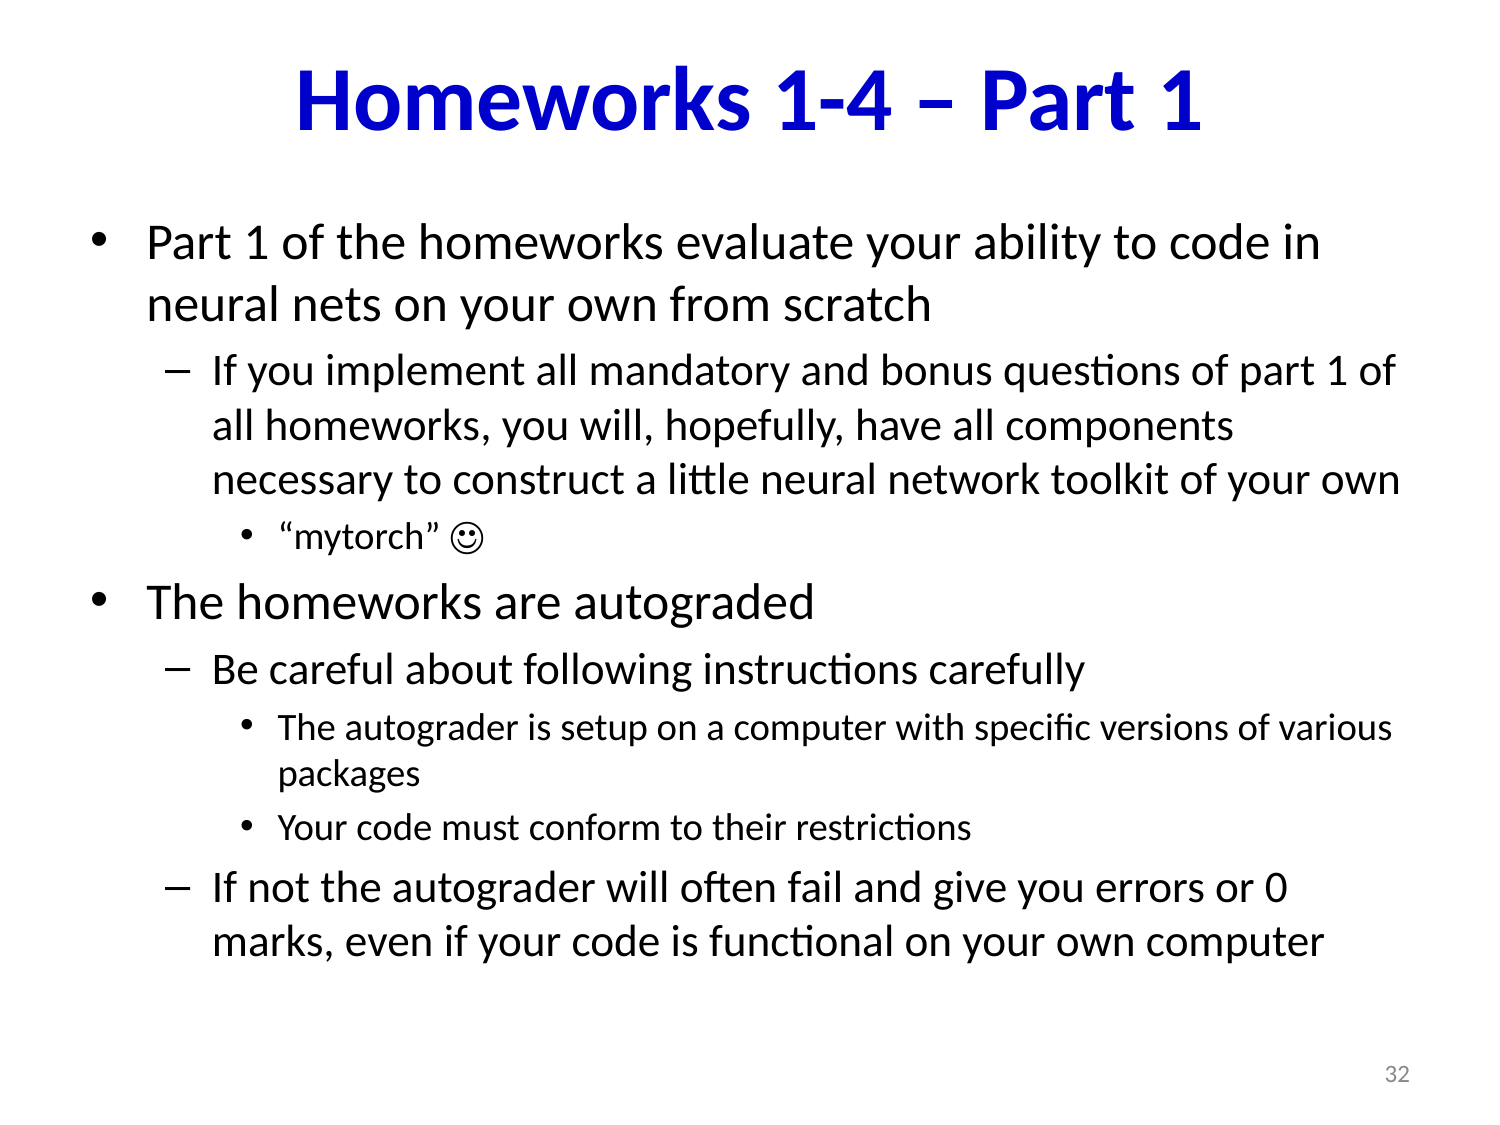

# Homeworks 1-4 – Part 1
Part 1 of the homeworks evaluate your ability to code in neural nets on your own from scratch
If you implement all mandatory and bonus questions of part 1 of all homeworks, you will, hopefully, have all components necessary to construct a little neural network toolkit of your own
“mytorch” ☺
The homeworks are autograded
Be careful about following instructions carefully
The autograder is setup on a computer with specific versions of various packages
Your code must conform to their restrictions
If not the autograder will often fail and give you errors or 0 marks, even if your code is functional on your own computer
32